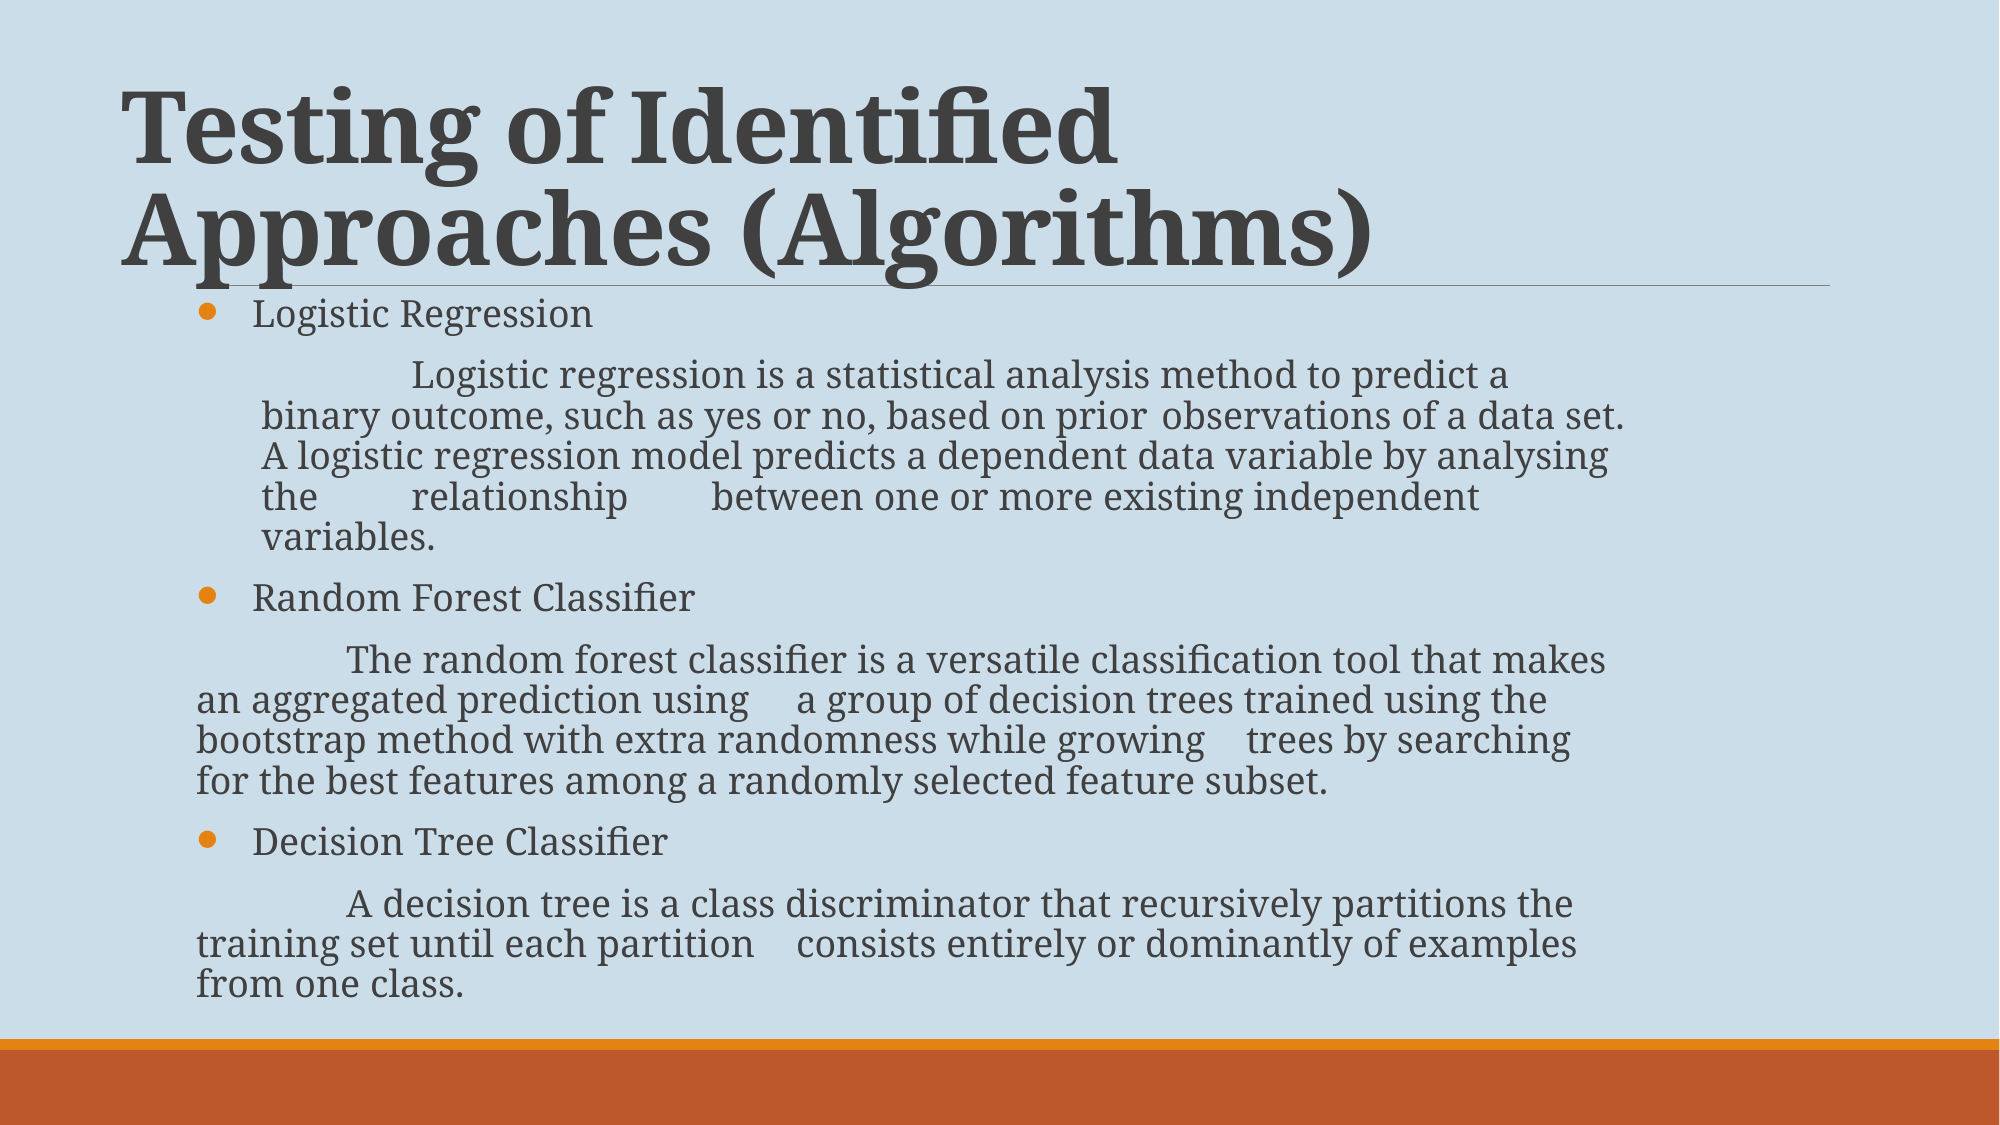

# Testing of Identified Approaches (Algorithms)
Logistic Regression
	Logistic regression is a statistical analysis method to predict a binary outcome, such as yes or no, based on prior 	observations of a data set. A logistic regression model predicts a dependent data variable by analysing the 	relationship 	between one or more existing independent variables.
Random Forest Classifier
	The random forest classifier is a versatile classification tool that makes an aggregated prediction using 	a group of decision trees trained using the bootstrap method with extra randomness while growing 	trees by searching for the best features among a randomly selected feature subset.
Decision Tree Classifier
       	A decision tree is a class discriminator that recursively partitions the training set until each partition    	consists entirely or dominantly of examples from one class.